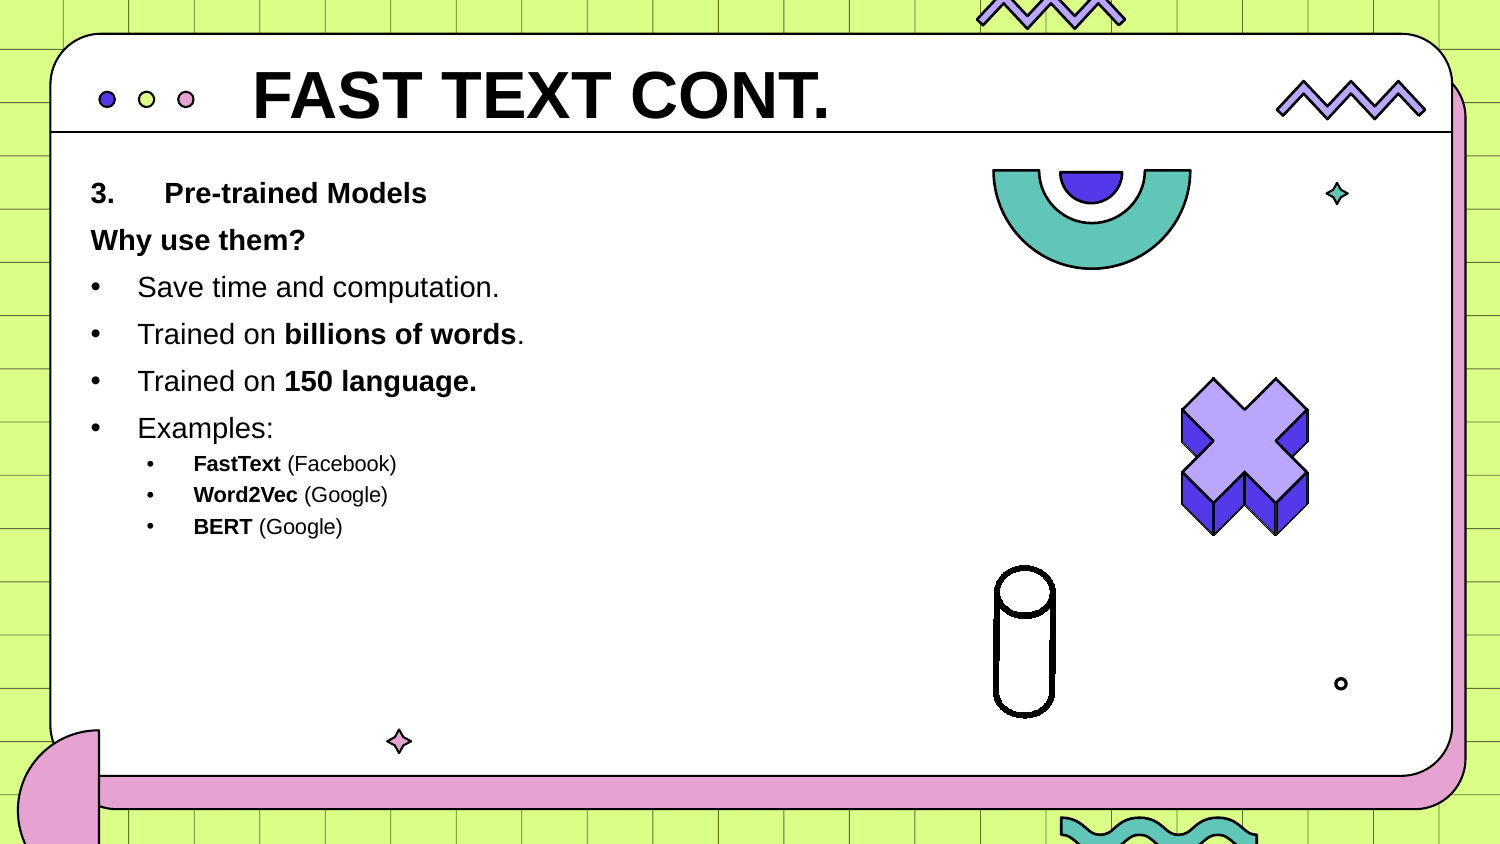

FAST TEXT CONT.

3.      Pre-trained Models
Why use them?
Save time and computation.
Trained on billions of words.
Trained on 150 language.
Examples:
FastText (Facebook)
Word2Vec (Google)
BERT (Google)